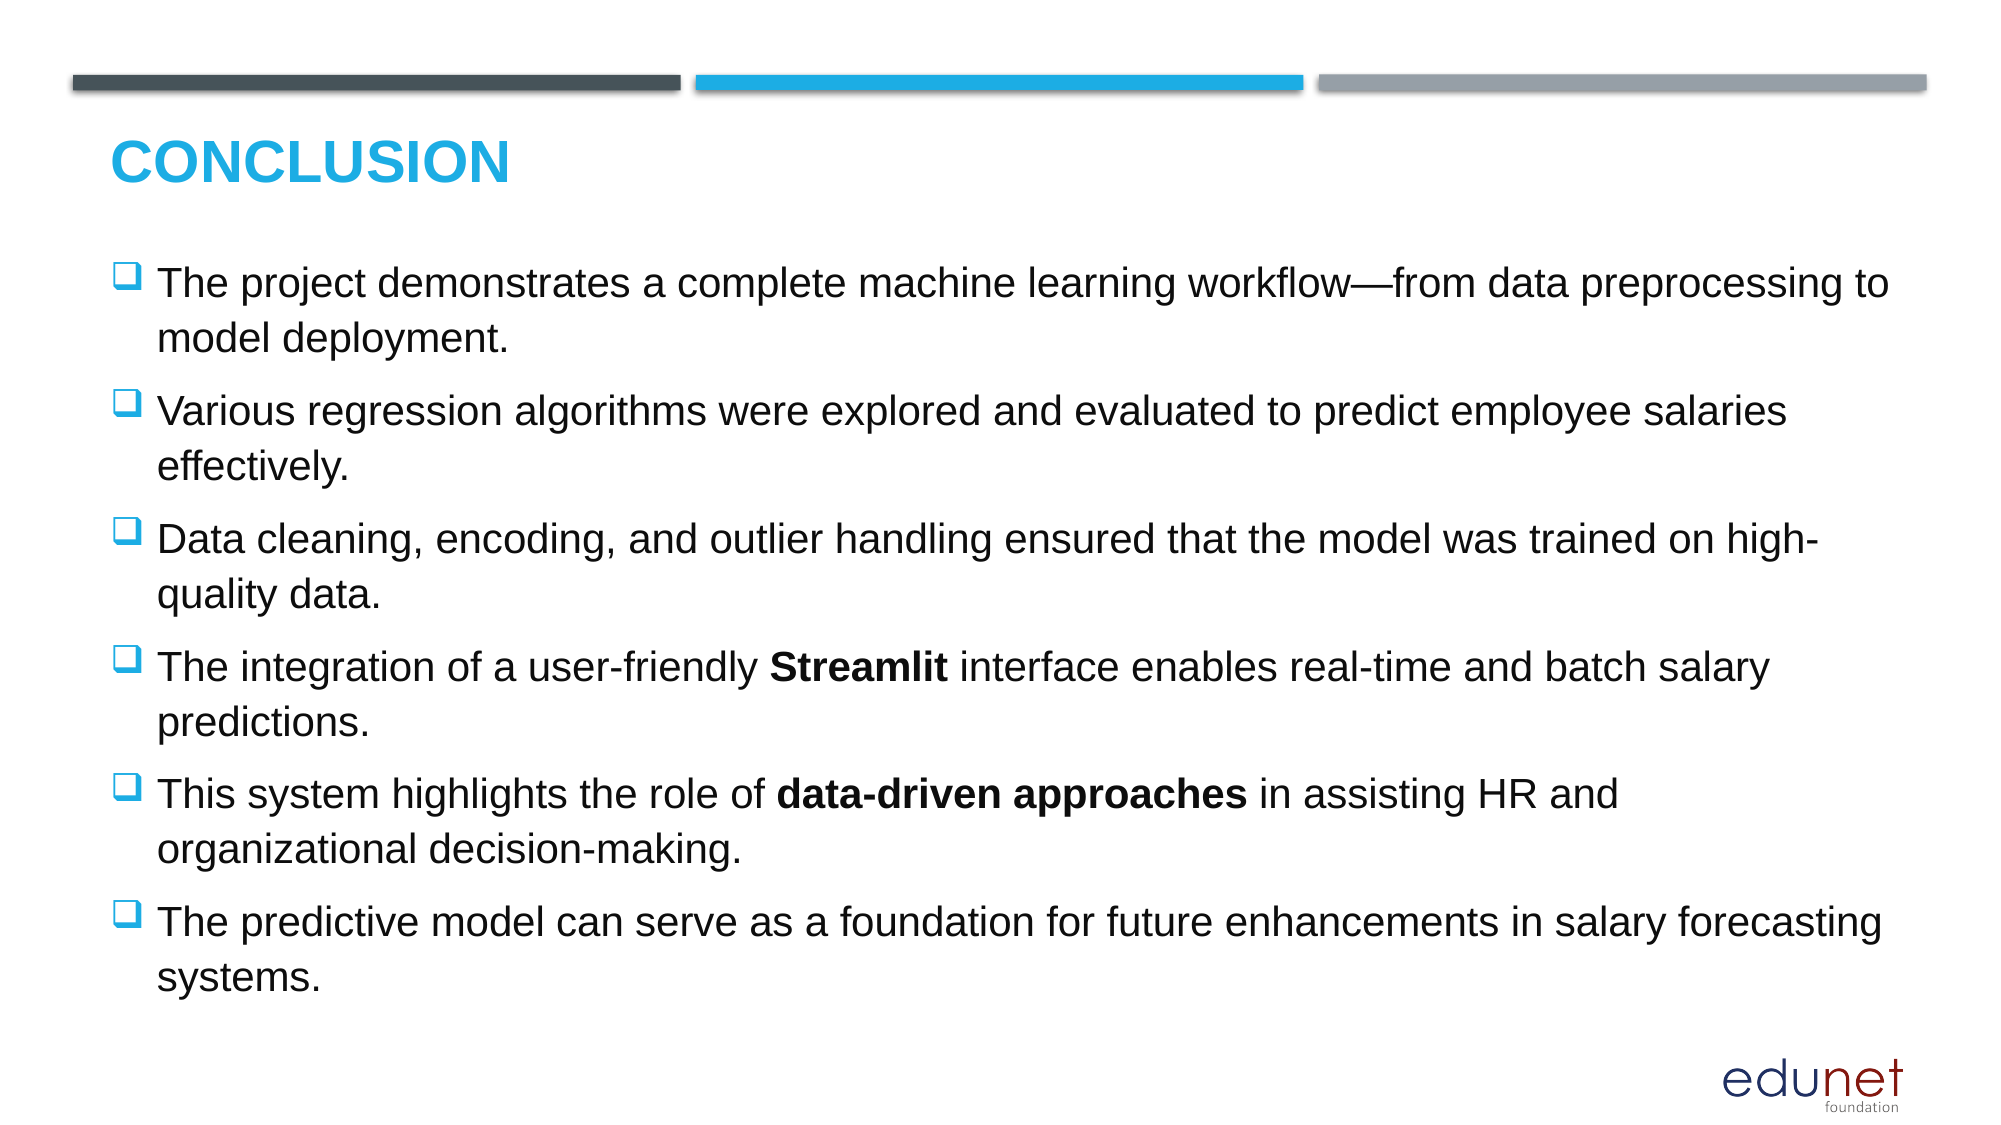

# Conclusion
The project demonstrates a complete machine learning workflow—from data preprocessing to model deployment.
Various regression algorithms were explored and evaluated to predict employee salaries effectively.
Data cleaning, encoding, and outlier handling ensured that the model was trained on high-quality data.
The integration of a user-friendly Streamlit interface enables real-time and batch salary predictions.
This system highlights the role of data-driven approaches in assisting HR and organizational decision-making.
The predictive model can serve as a foundation for future enhancements in salary forecasting systems.